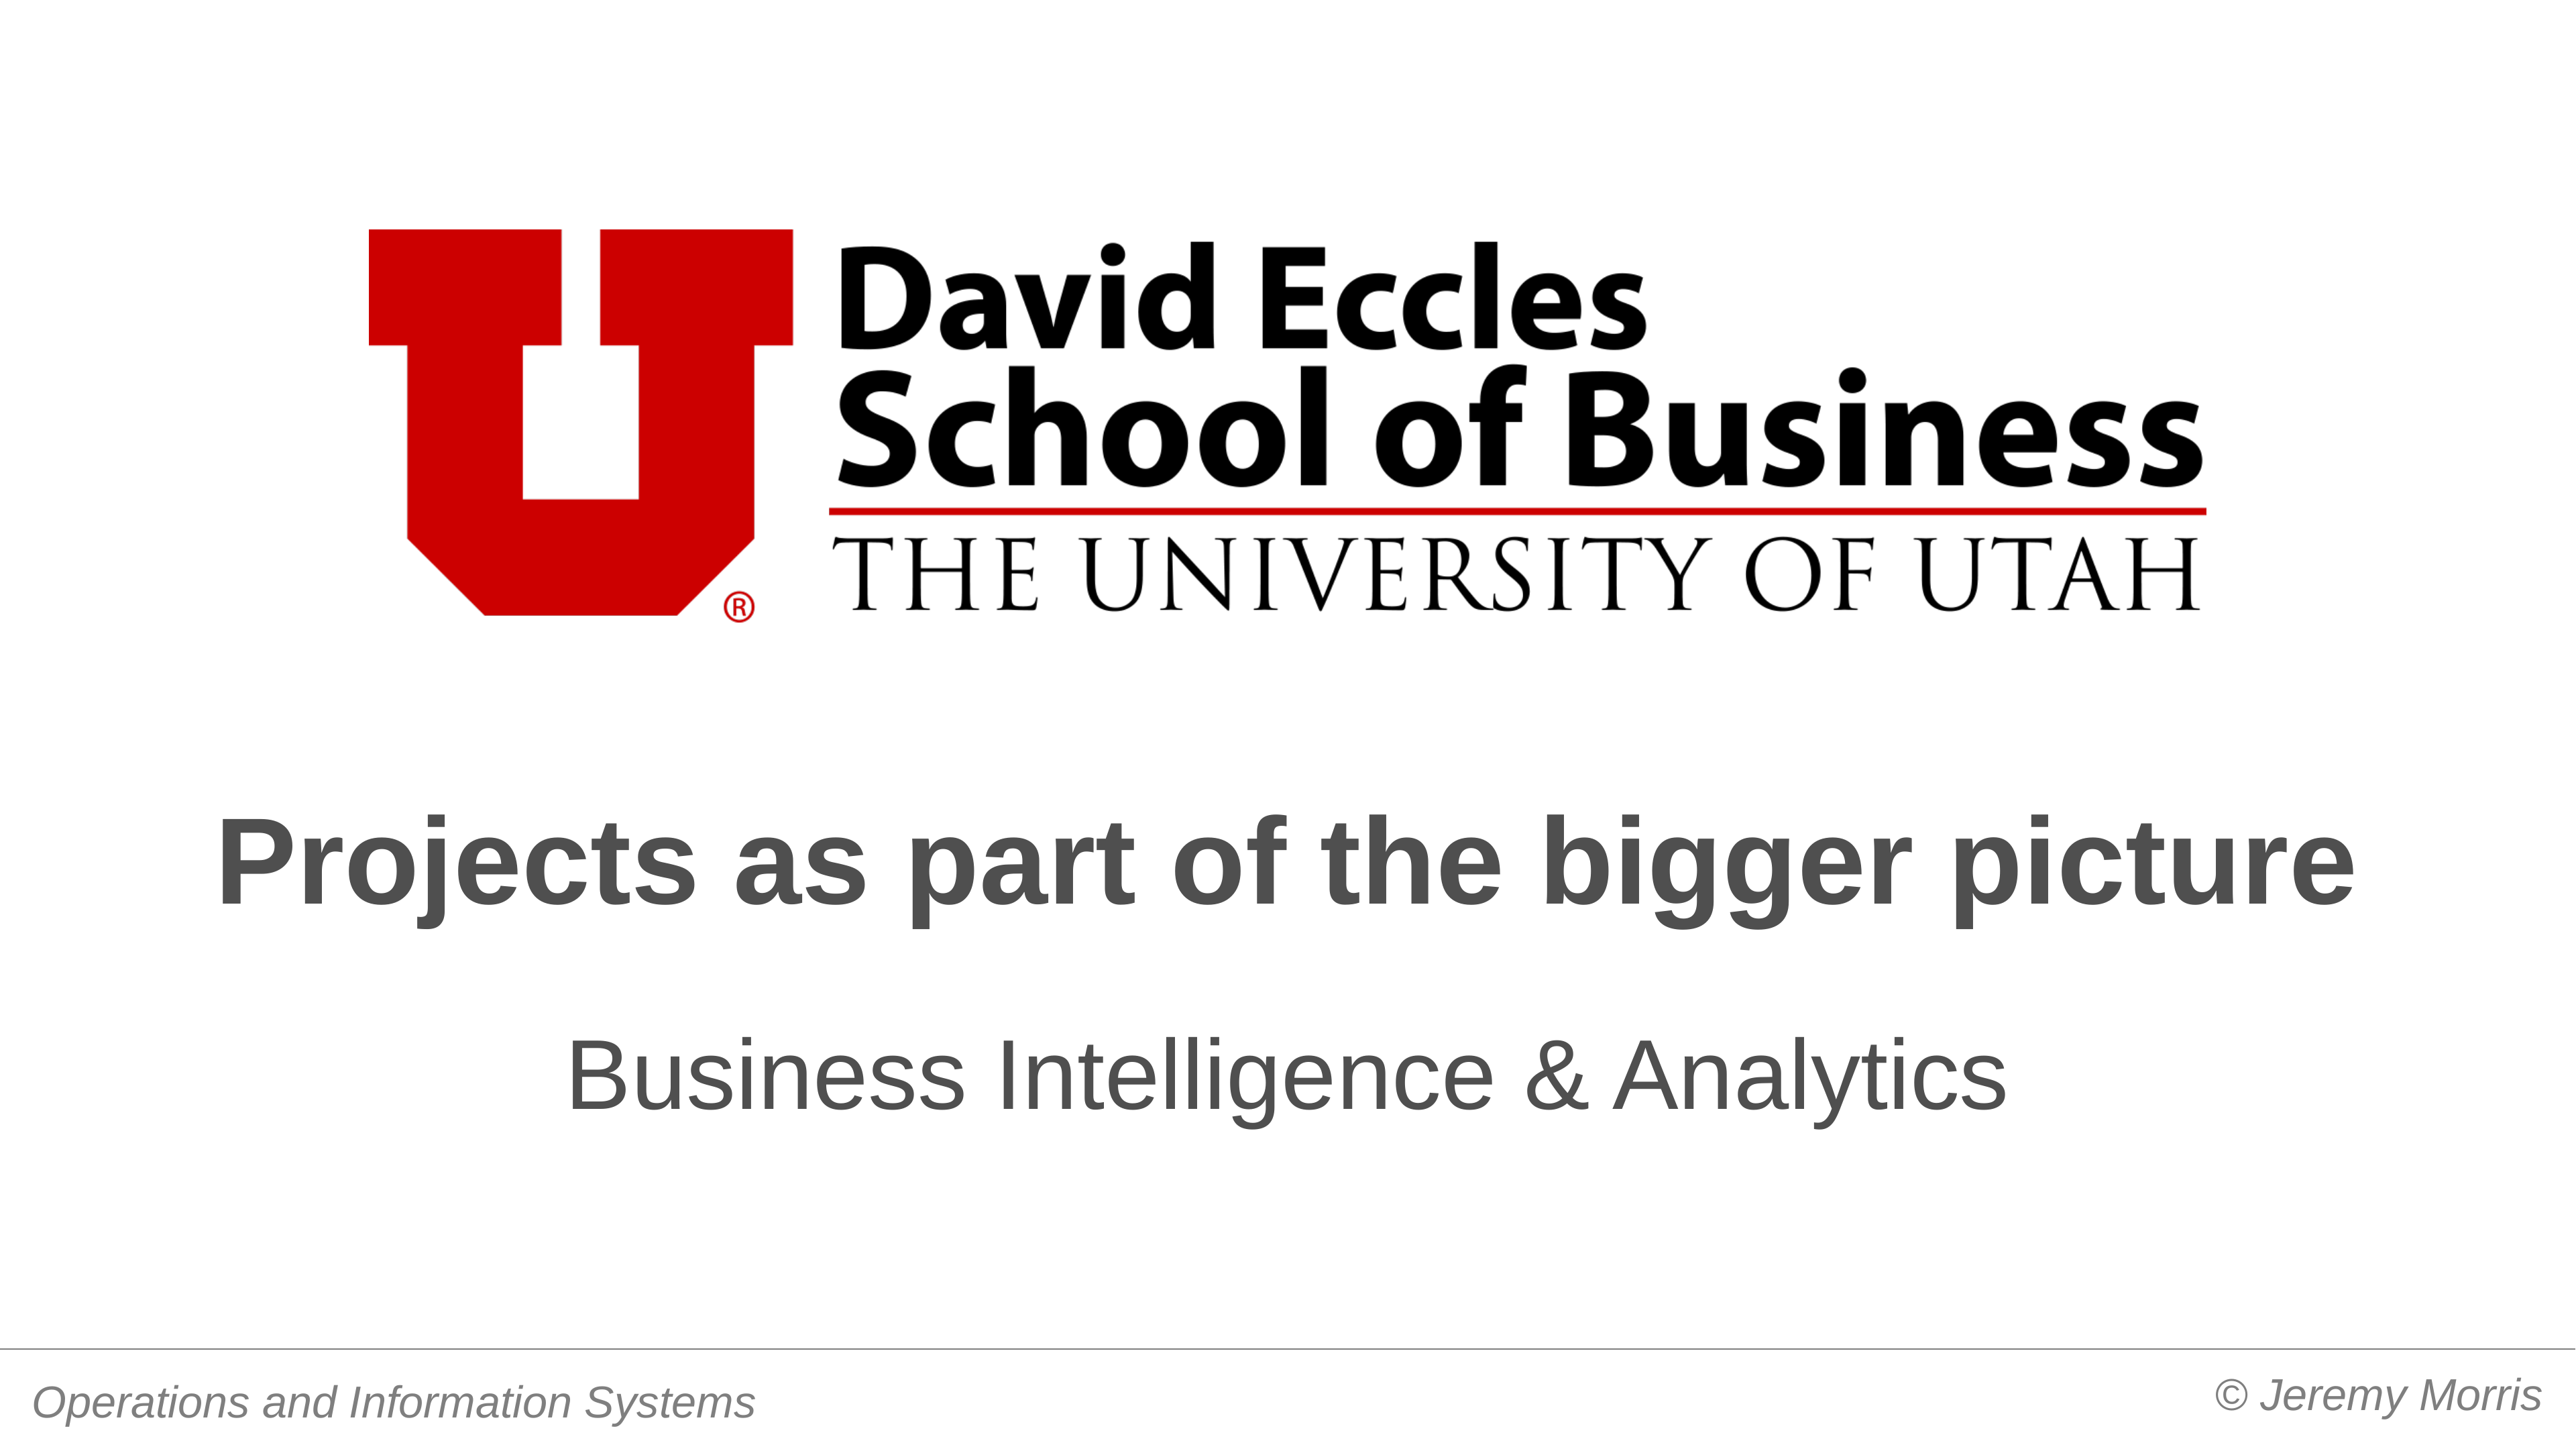

Projects as part of the bigger picture
Business Intelligence & Analytics